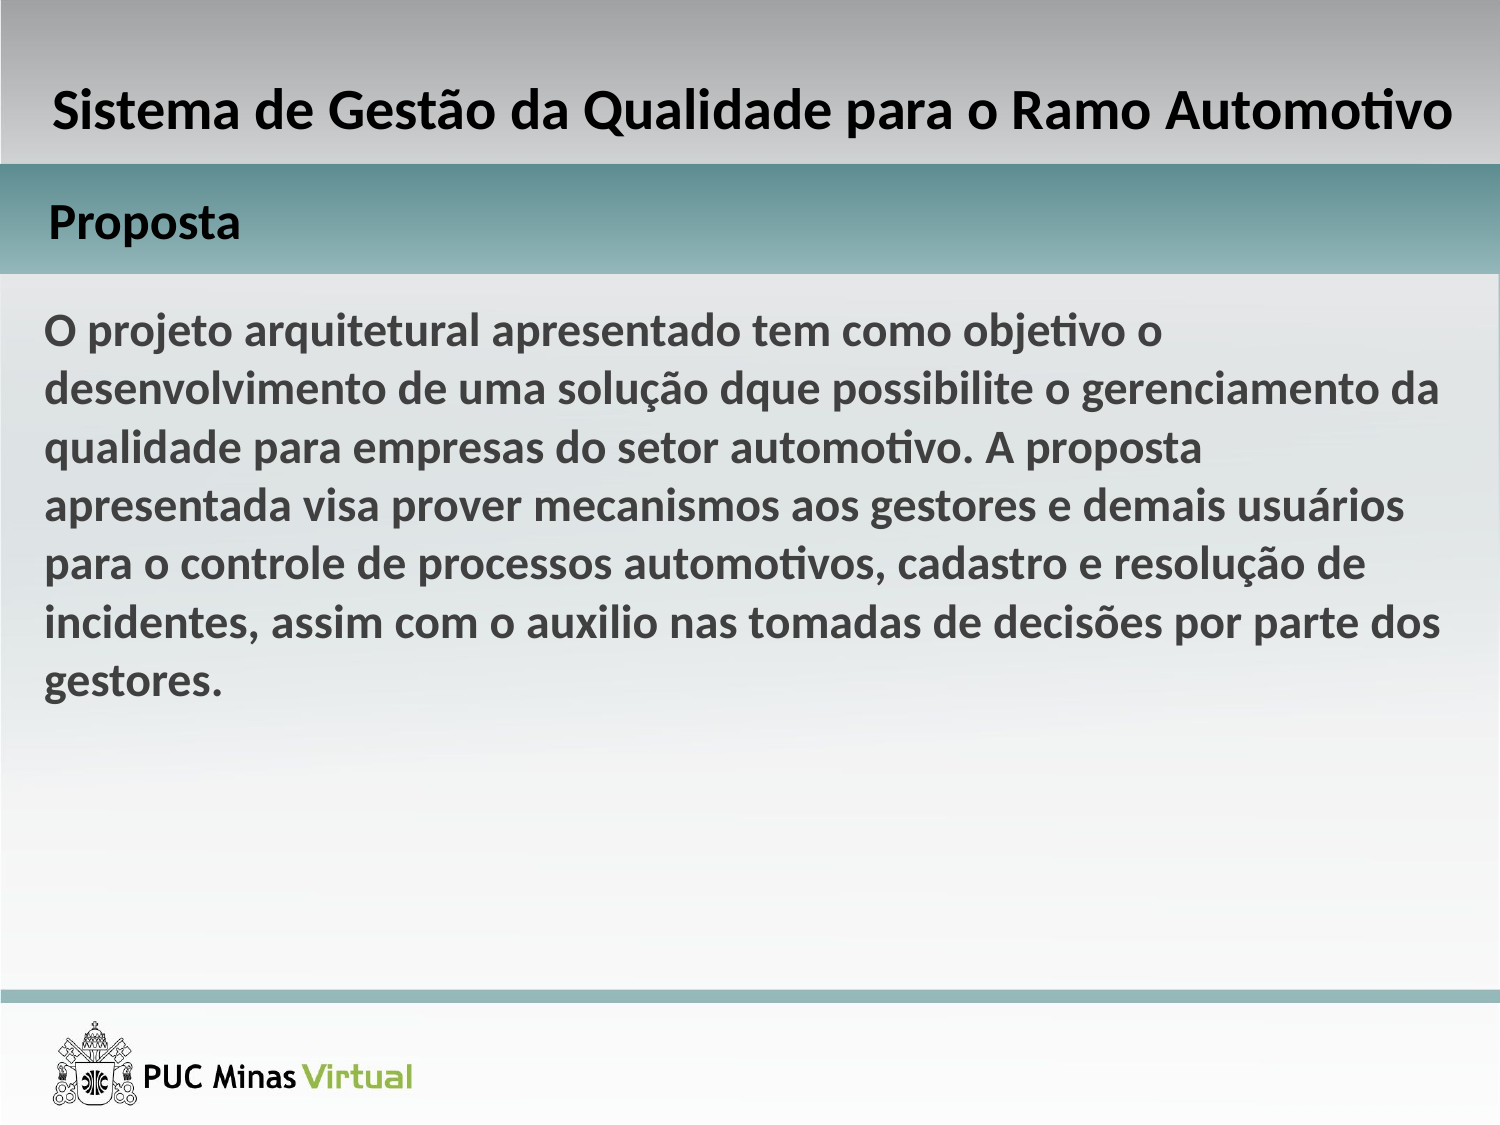

Sistema de Gestão da Qualidade para o Ramo Automotivo

Proposta
O projeto arquitetural apresentado tem como objetivo o desenvolvimento de uma solução dque possibilite o gerenciamento da qualidade para empresas do setor automotivo. A proposta apresentada visa prover mecanismos aos gestores e demais usuários para o controle de processos automotivos, cadastro e resolução de incidentes, assim com o auxilio nas tomadas de decisões por parte dos gestores.